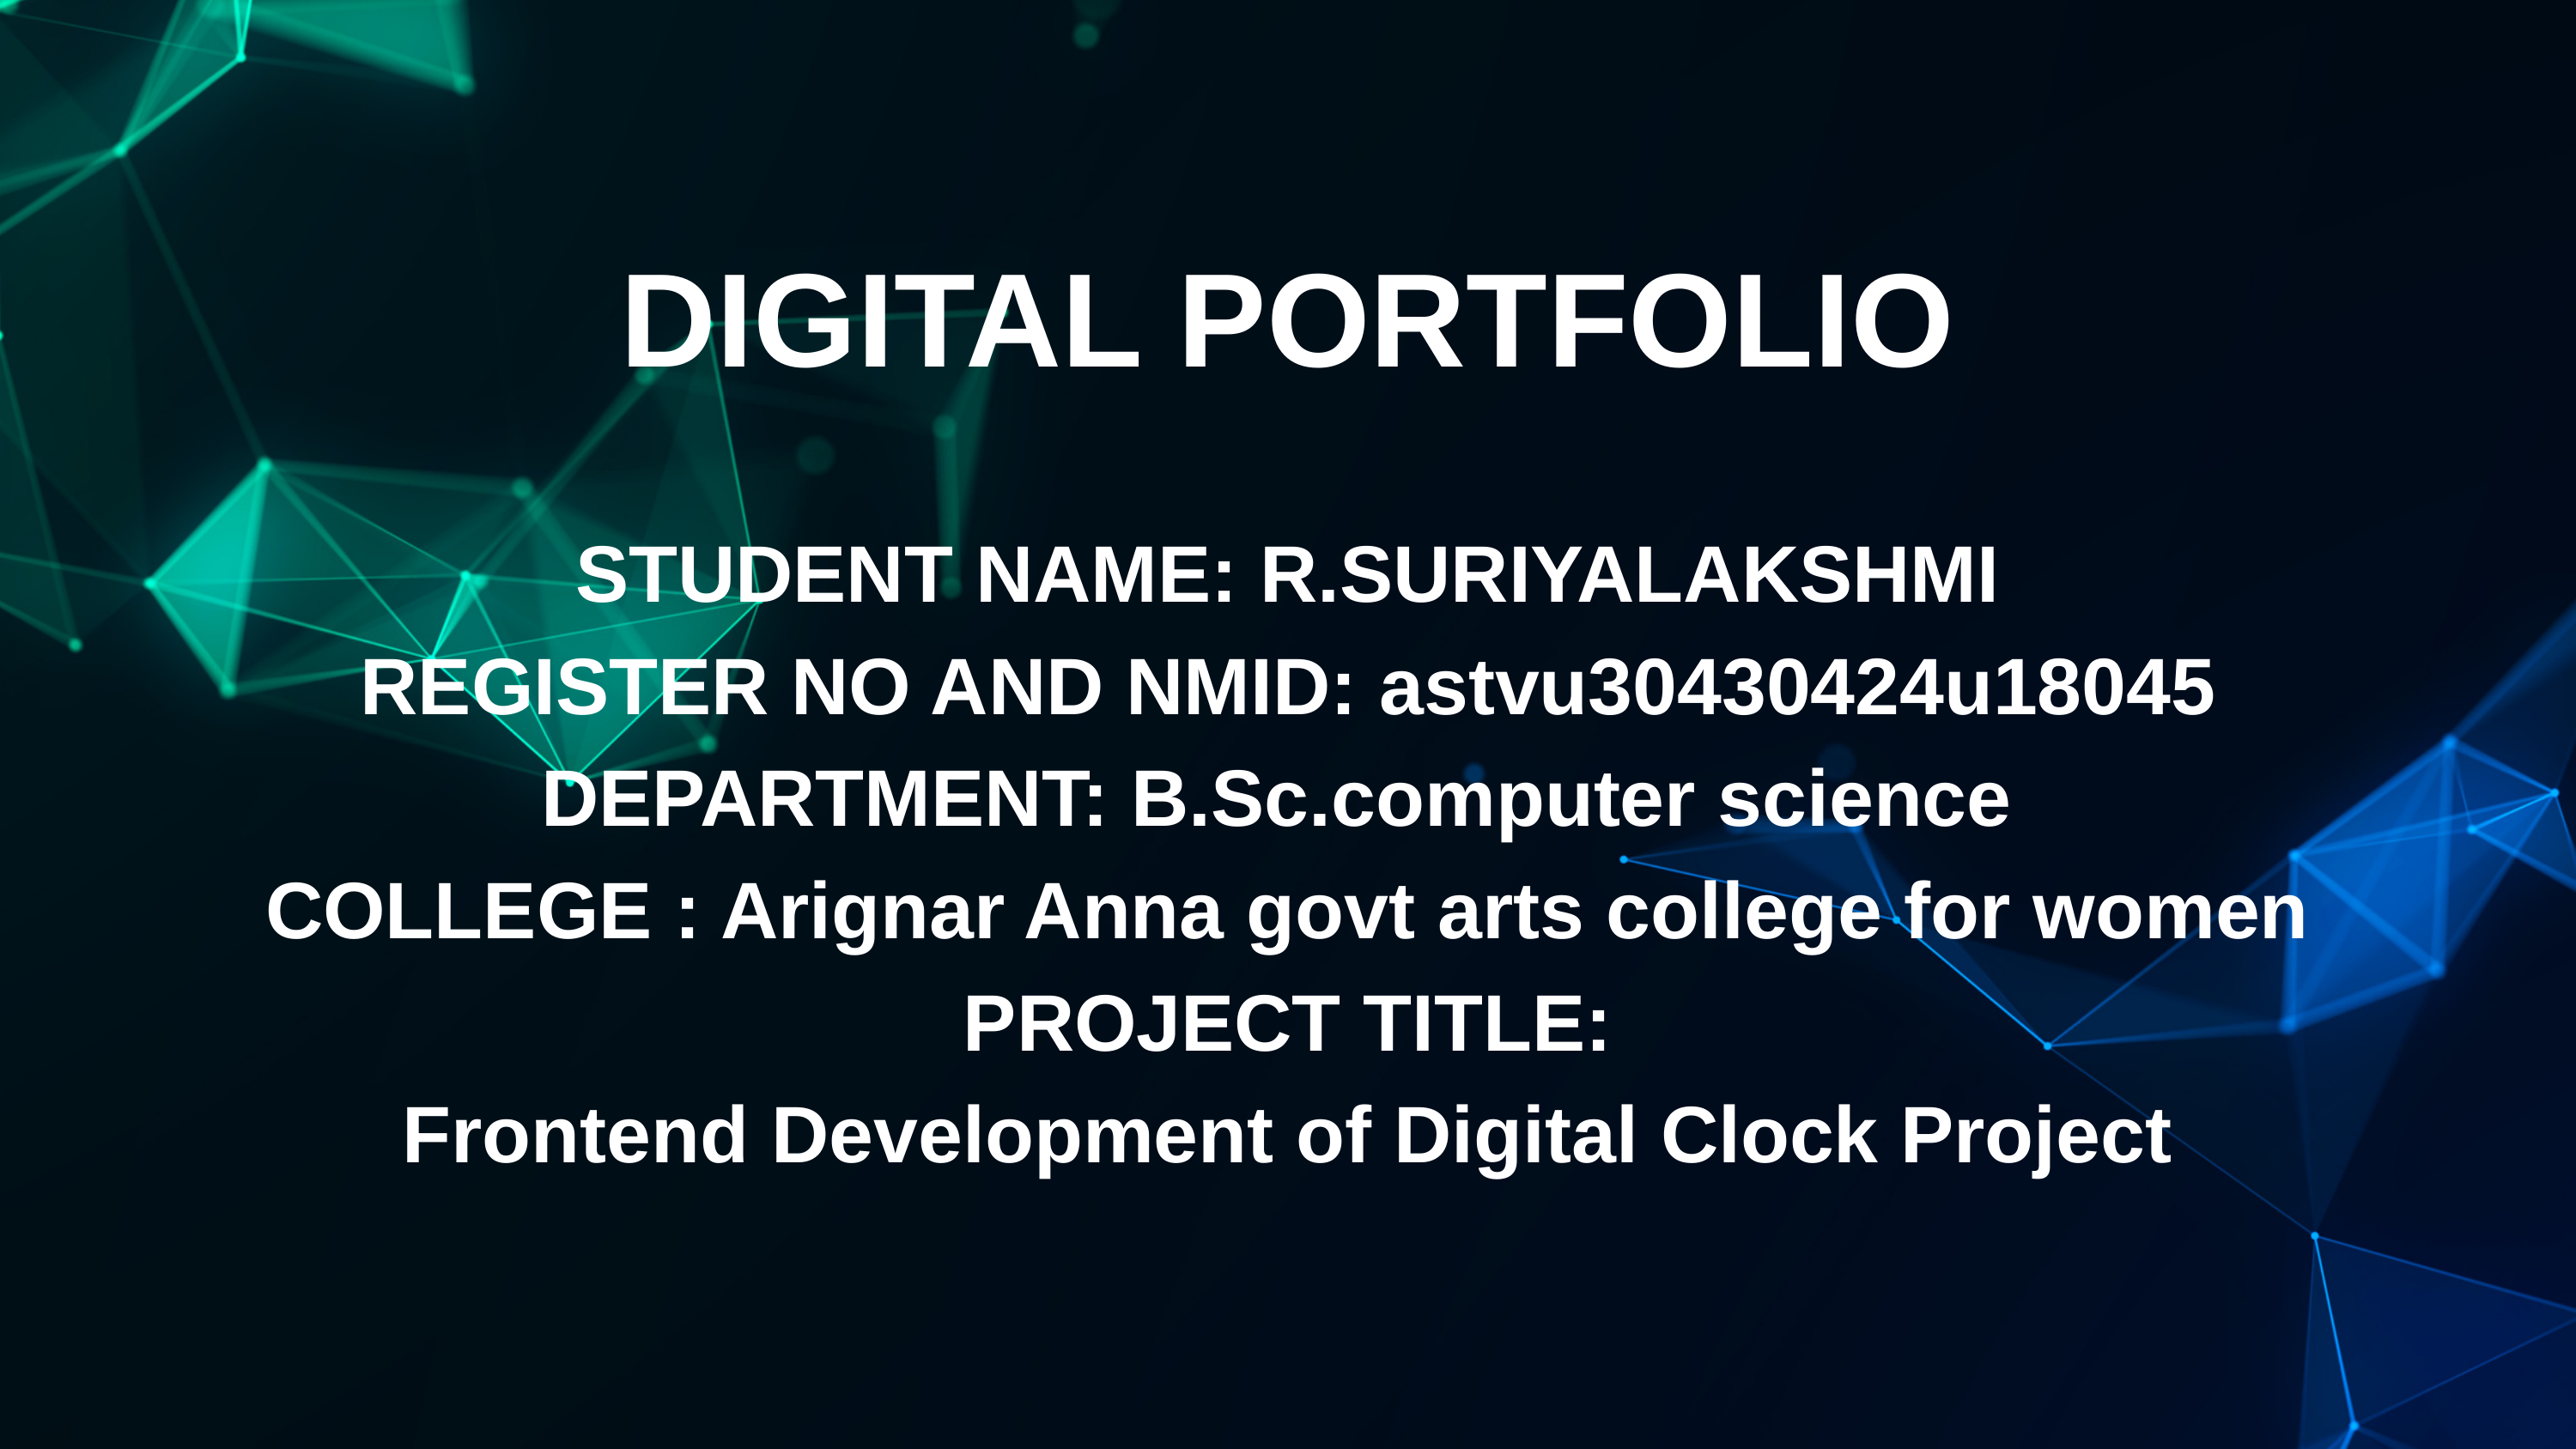

DIGITAL PORTFOLIO

STUDENT NAME: R.SURIYALAKSHMI
REGISTER NO AND NMID: astvu30430424u18045
DEPARTMENT: B.Sc.computer science
COLLEGE : Arignar Anna govt arts college for women
PROJECT TITLE:
Frontend Development of Digital Clock Project